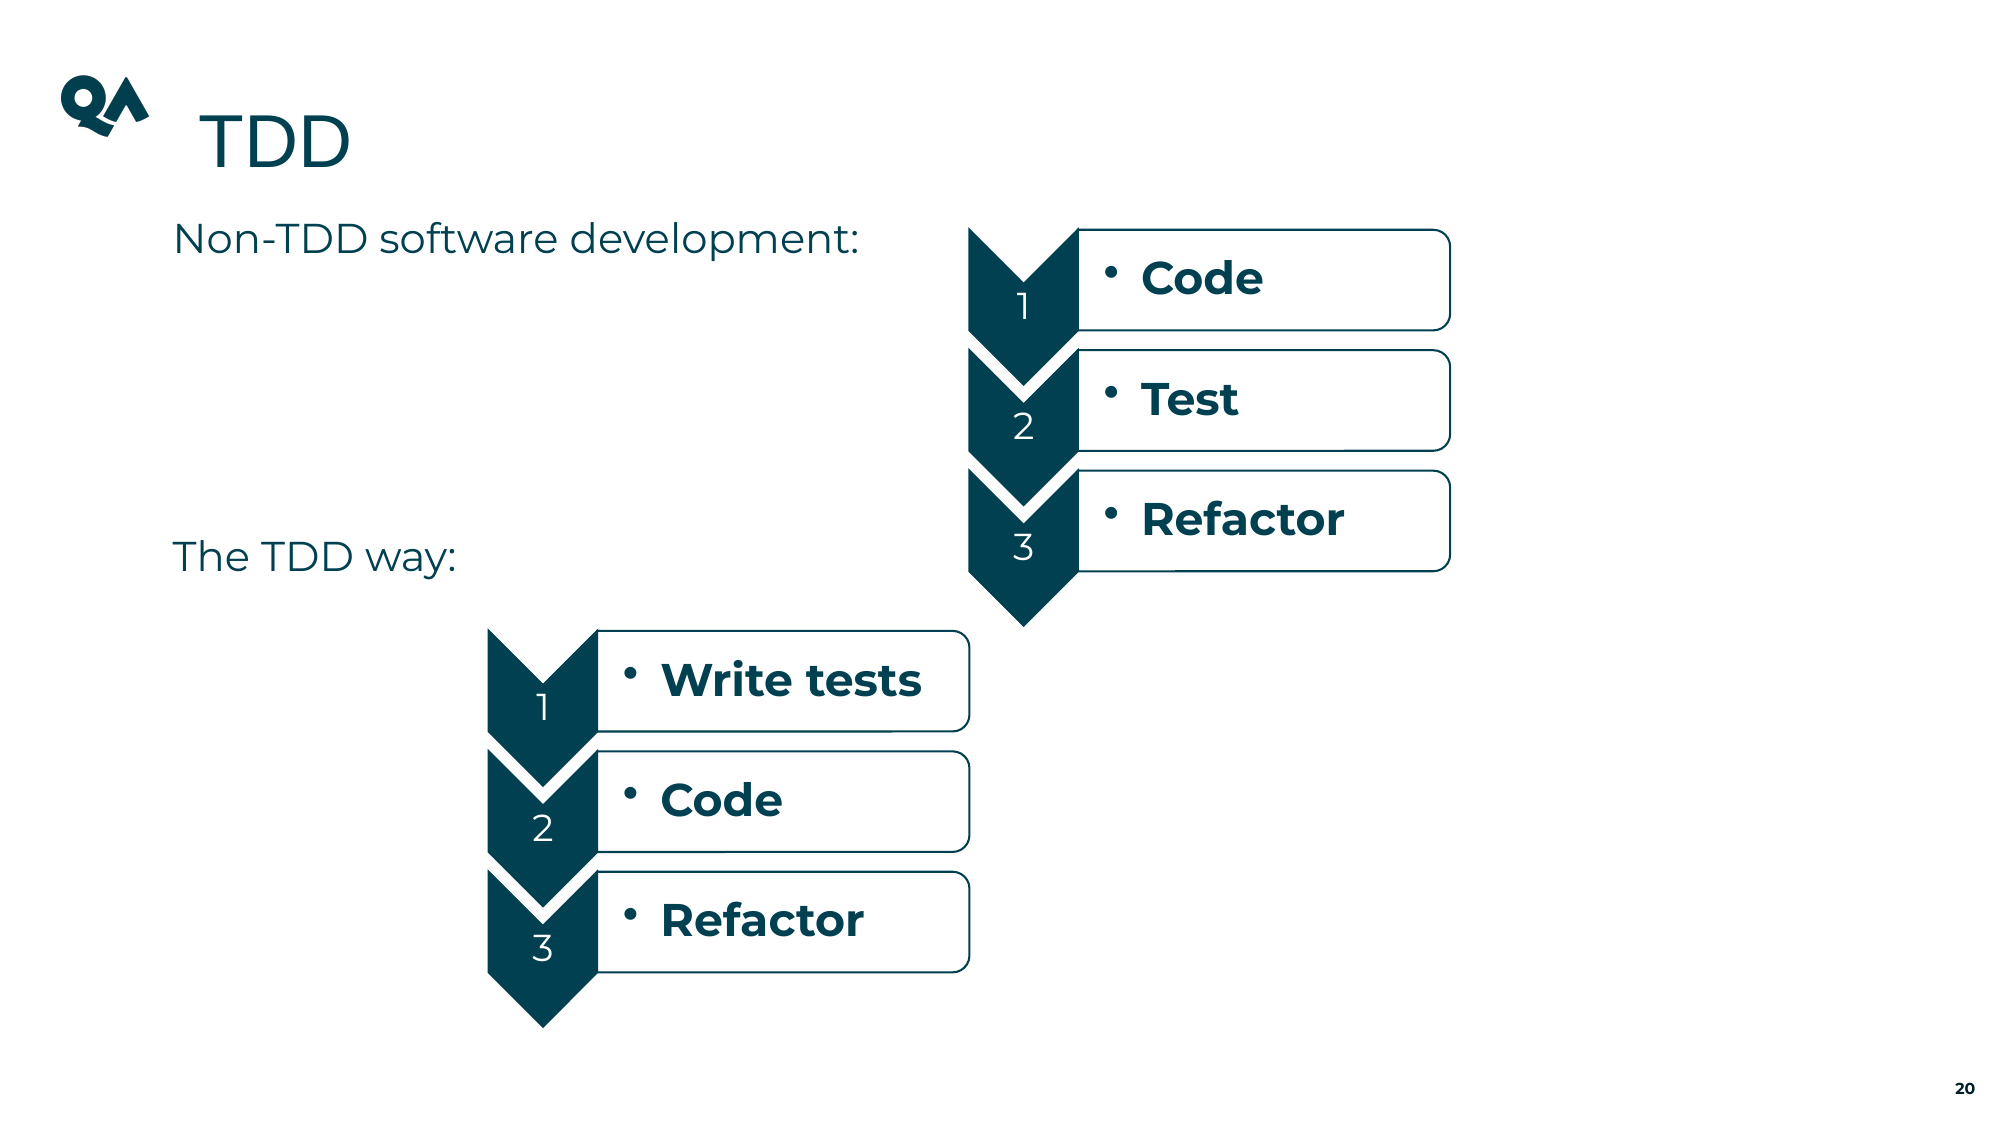

# TDD
Non-TDD software development:

The TDD way:
1
Code
2
Test
3
Refactor
1
Write tests
2
Code
3
Refactor
20